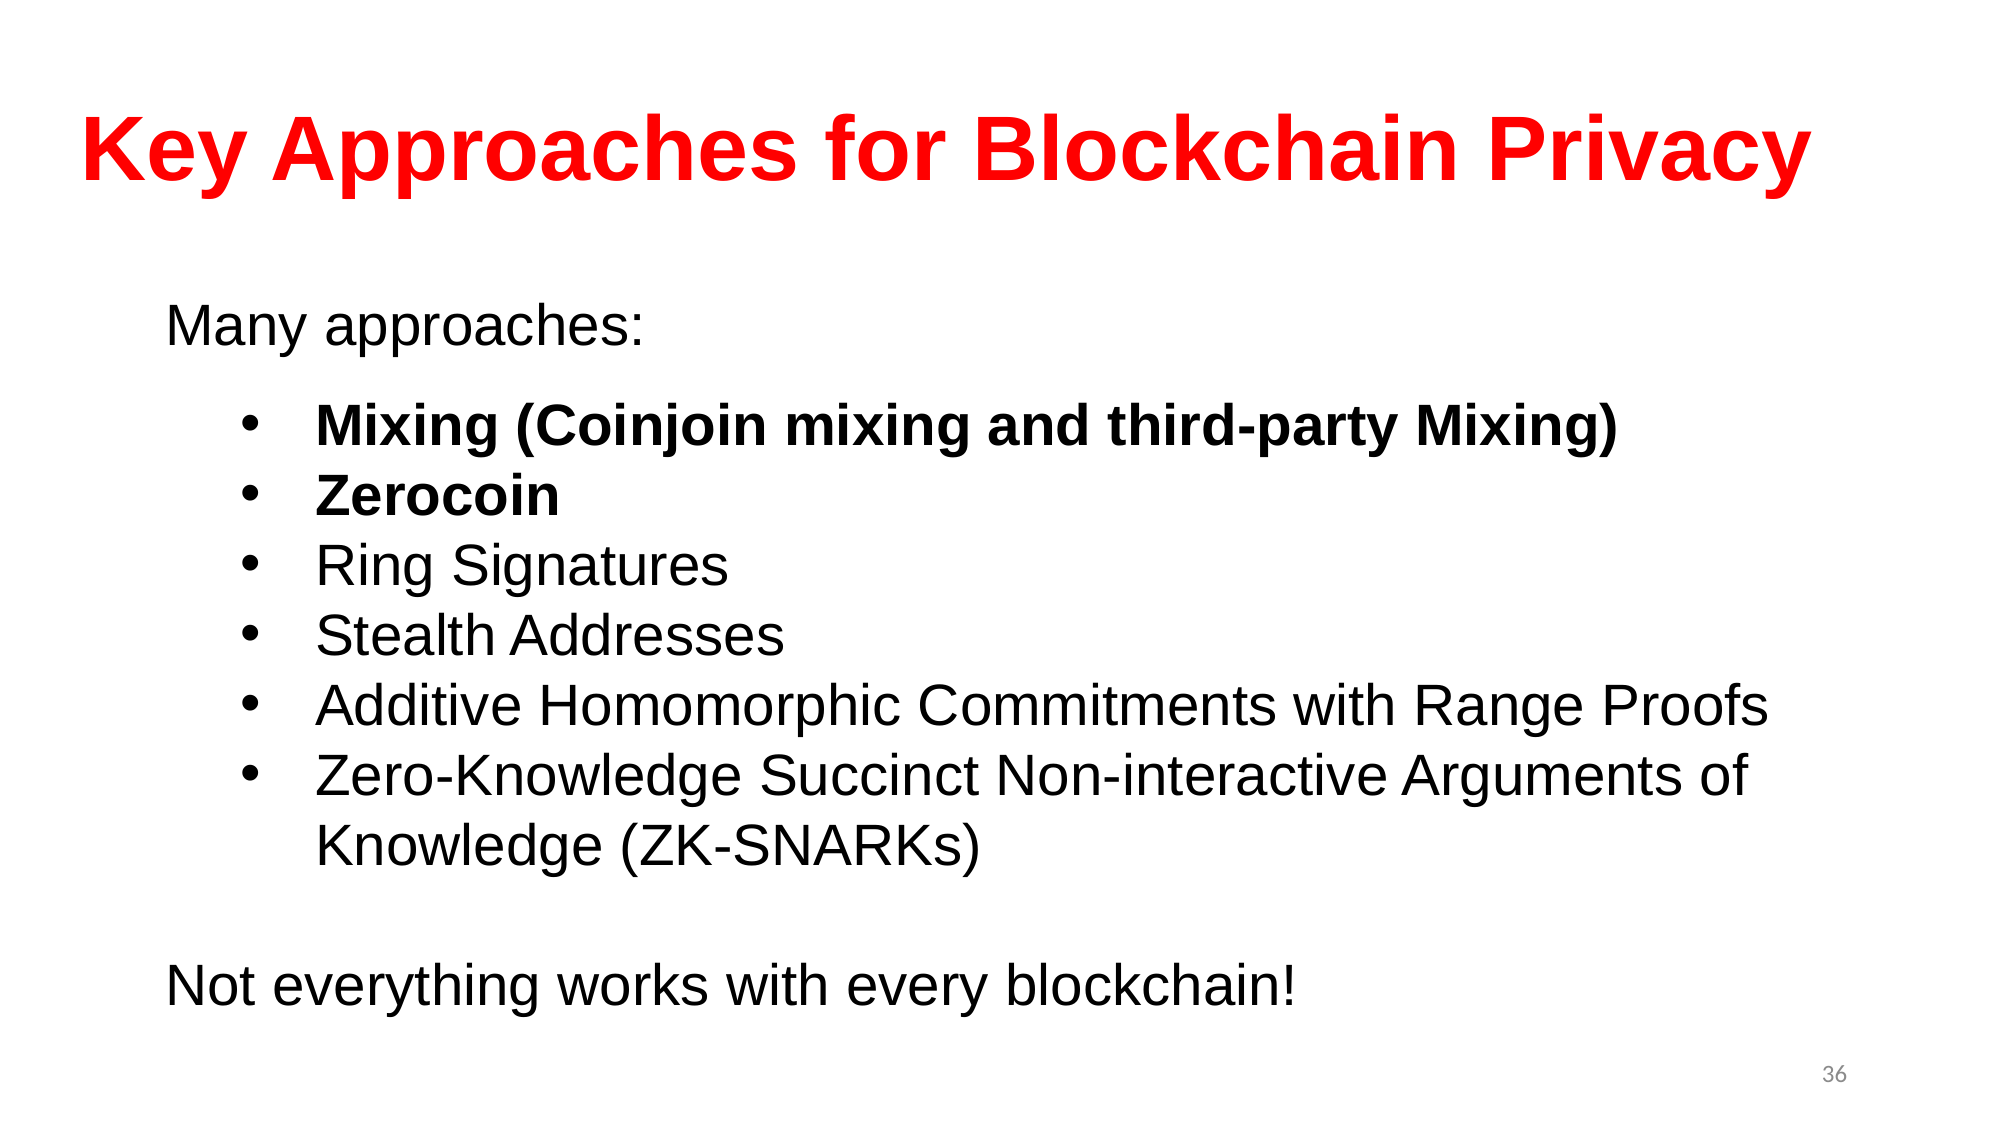

# Key Approaches for Blockchain Privacy
Many approaches:

Mixing (Coinjoin mixing and third-party Mixing)
Zerocoin
Ring Signatures
Stealth Addresses
Additive Homomorphic Commitments with Range Proofs
Zero-Knowledge Succinct Non-interactive Arguments of Knowledge (ZK-SNARKs)

Not everything works with every blockchain!
36